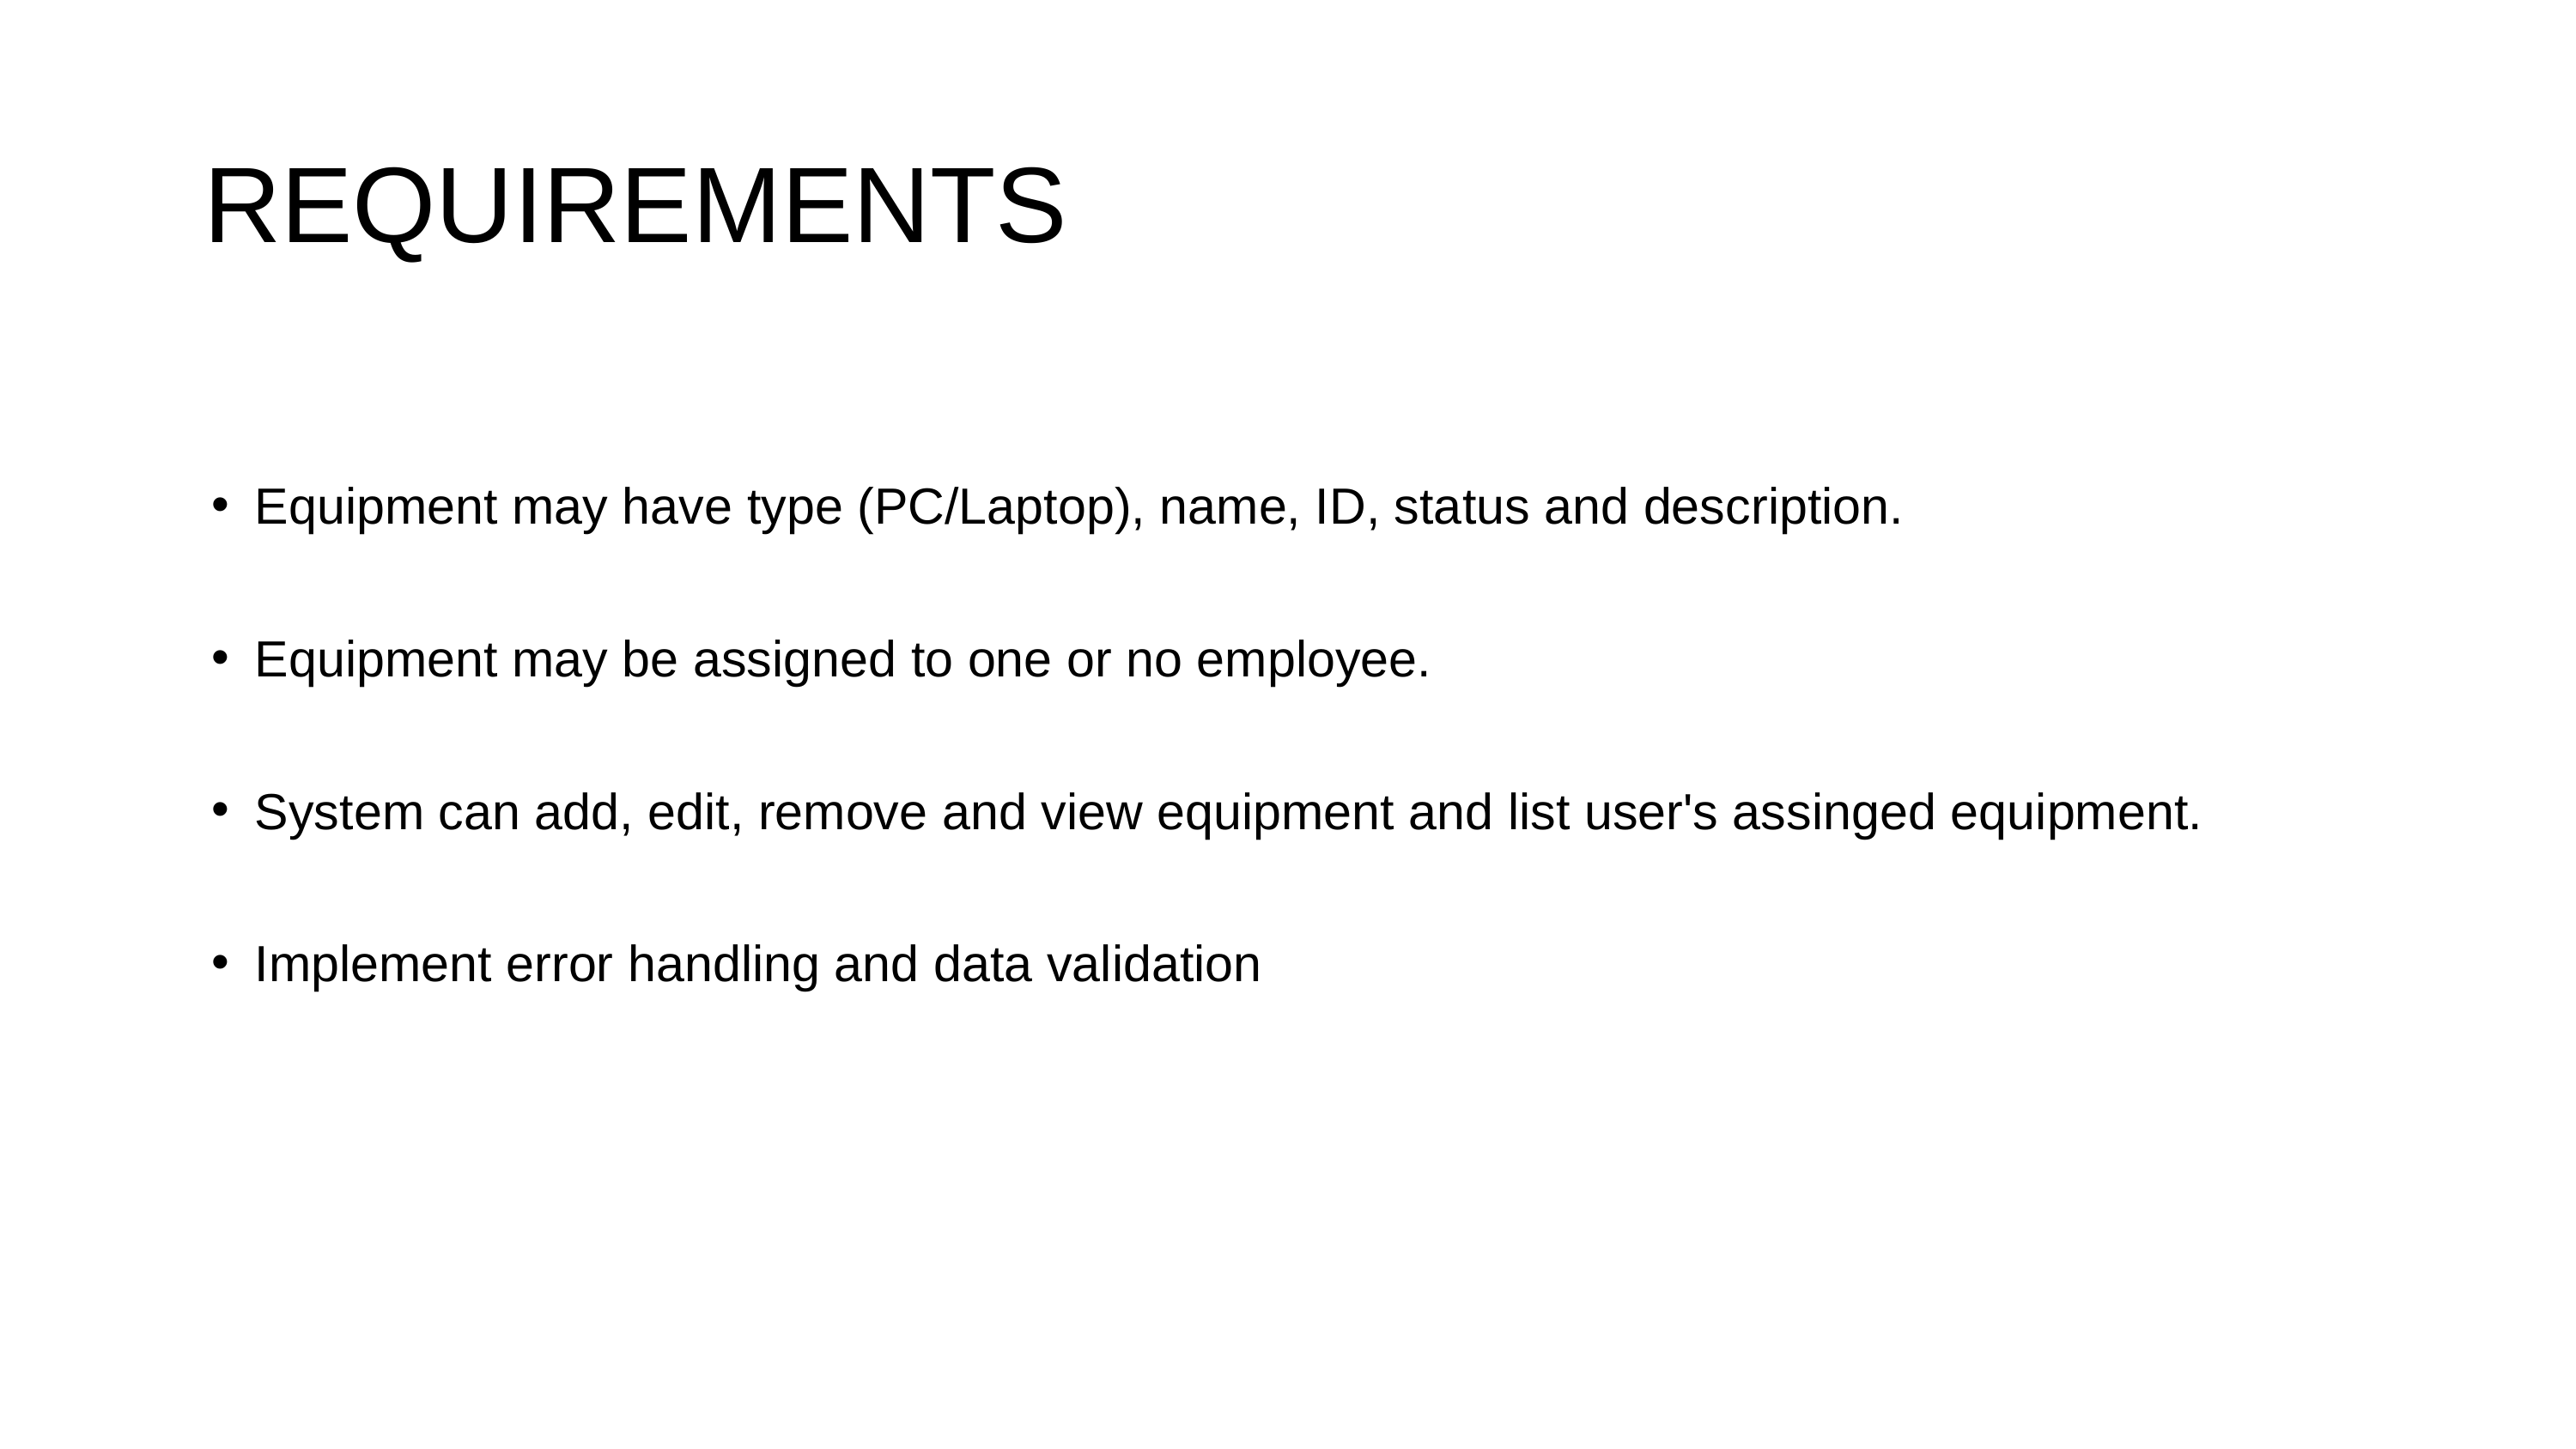

REQUIREMENTS

Equipment may have type (PC/Laptop), name, ID, status and description.

Equipment may be assigned to one or no employee.

System can add, edit, remove and view equipment and list user's assinged equipment.

Implement error handling and data validation